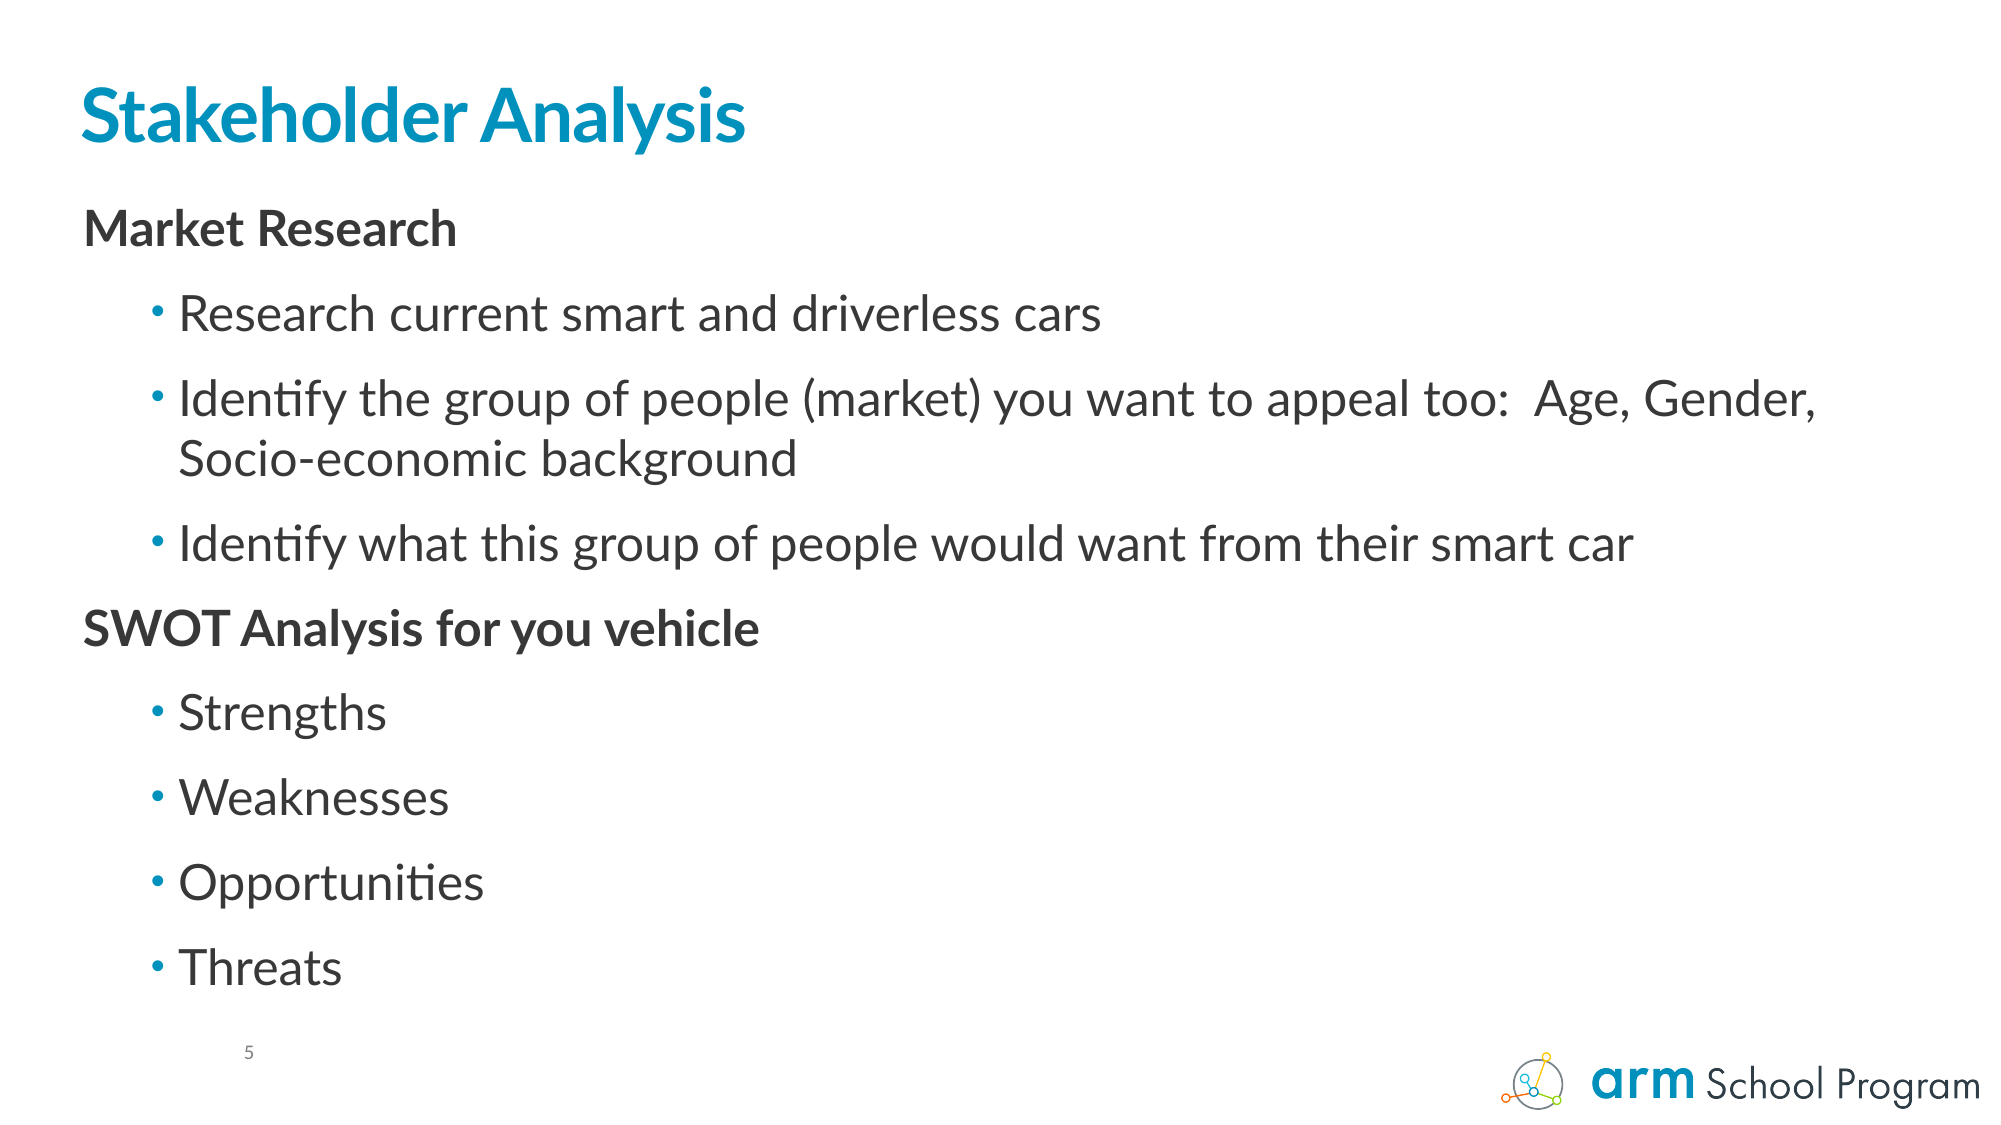

# Stakeholder Analysis
Market Research
Research current smart and driverless cars
Identify the group of people (market) you want to appeal too:  Age, Gender, Socio-economic background
Identify what this group of people would want from their smart car
SWOT Analysis for you vehicle
Strengths
Weaknesses
Opportunities
Threats